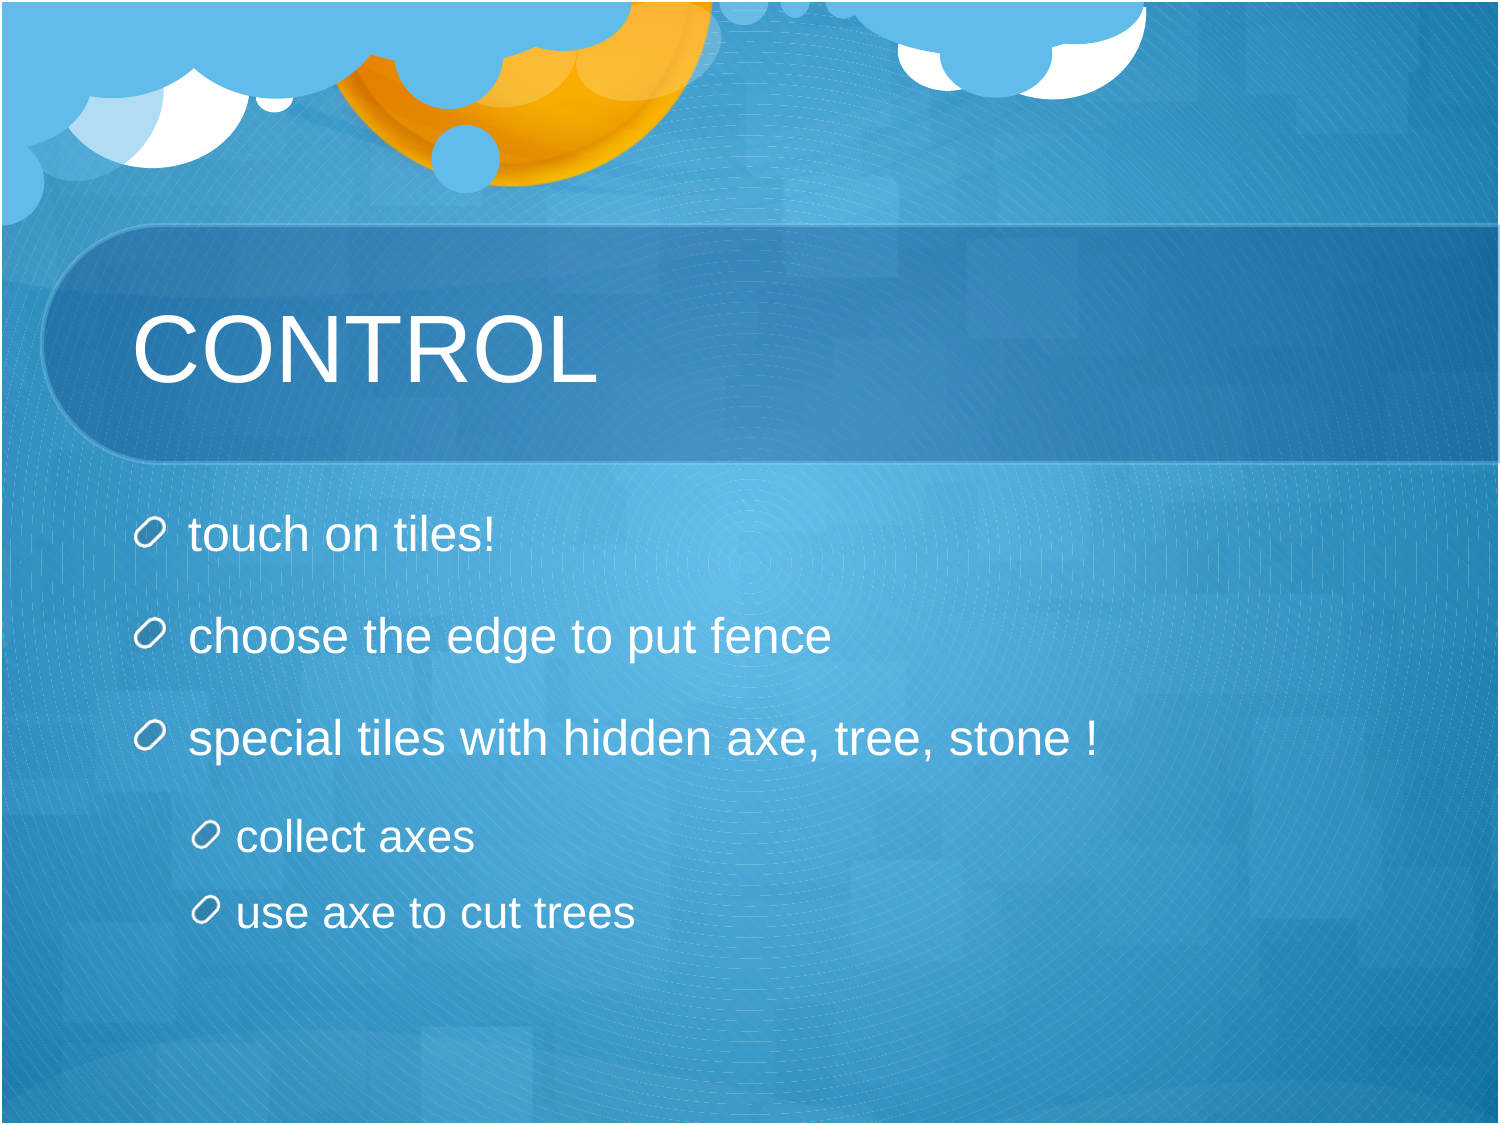

# CONTROL
touch on tiles!
choose the edge to put fence
special tiles with hidden axe, tree, stone !
collect axes
use axe to cut trees